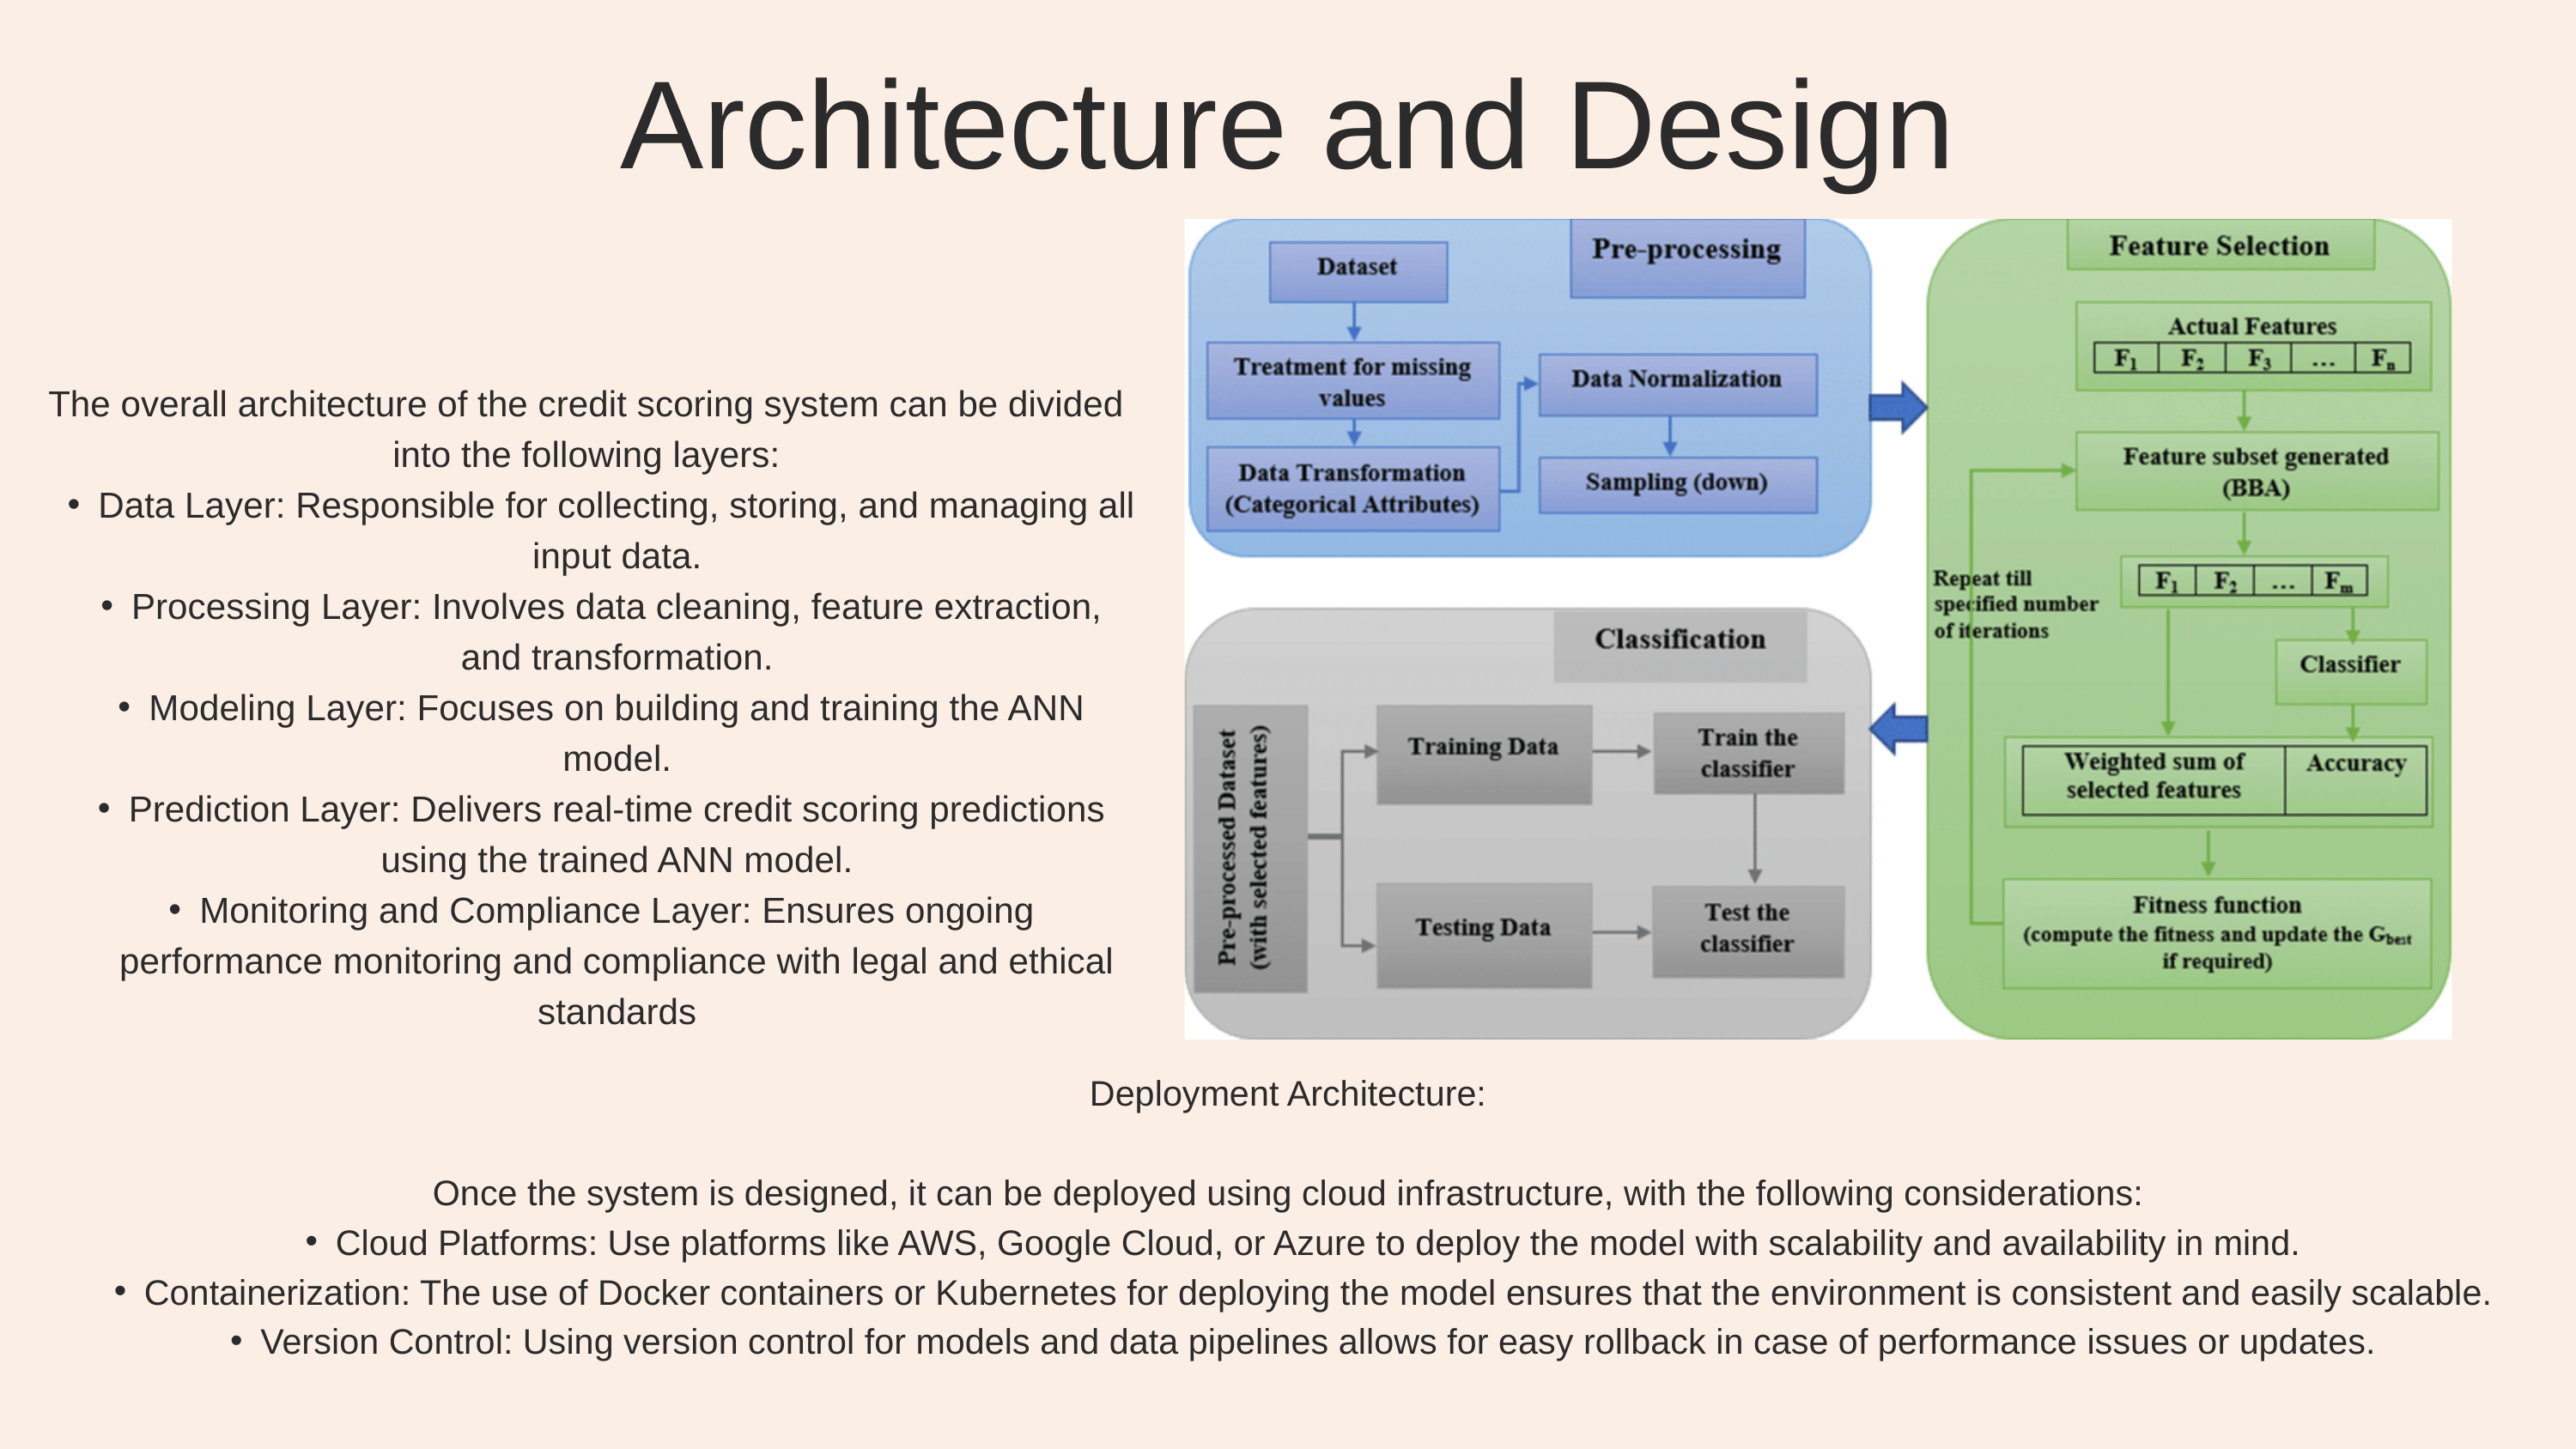

Architecture and Design

The overall architecture of the credit scoring system can be divided into the following layers:
Data Layer: Responsible for collecting, storing, and managing all input data.
Processing Layer: Involves data cleaning, feature extraction, and transformation.
Modeling Layer: Focuses on building and training the ANN model.
Prediction Layer: Delivers real-time credit scoring predictions using the trained ANN model.
Monitoring and Compliance Layer: Ensures ongoing performance monitoring and compliance with legal and ethical standards

Deployment Architecture:

Once the system is designed, it can be deployed using cloud infrastructure, with the following considerations:
Cloud Platforms: Use platforms like AWS, Google Cloud, or Azure to deploy the model with scalability and availability in mind.
Containerization: The use of Docker containers or Kubernetes for deploying the model ensures that the environment is consistent and easily scalable.
Version Control: Using version control for models and data pipelines allows for easy rollback in case of performance issues or updates.